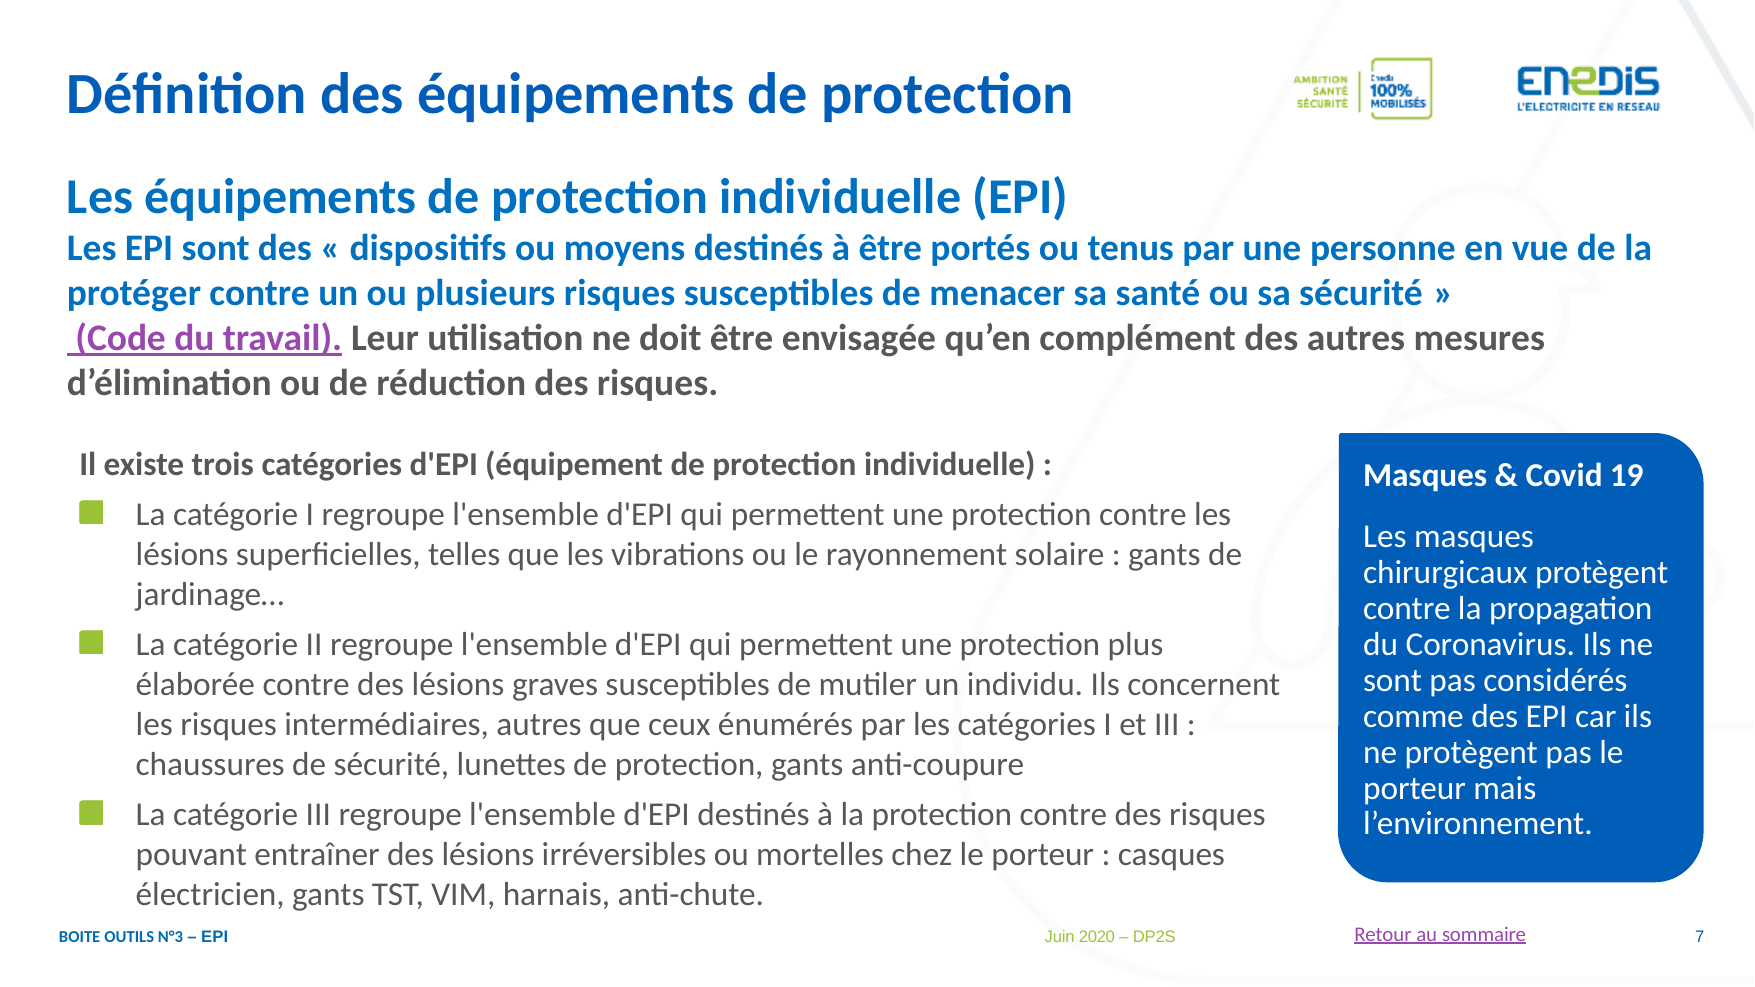

Définition des équipements de protection
Les équipements de protection individuelle (EPI)
Les EPI sont des « dispositifs ou moyens destinés à être portés ou tenus par une personne en vue de la protéger contre un ou plusieurs risques susceptibles de menacer sa santé ou sa sécurité » (Code du travail). Leur utilisation ne doit être envisagée qu’en complément des autres mesures d’élimination ou de réduction des risques.
Il existe trois catégories d'EPI (équipement de protection individuelle) :
La catégorie I regroupe l'ensemble d'EPI qui permettent une protection contre les lésions superficielles, telles que les vibrations ou le rayonnement solaire : gants de jardinage…
La catégorie II regroupe l'ensemble d'EPI qui permettent une protection plus élaborée contre des lésions graves susceptibles de mutiler un individu. Ils concernent les risques intermédiaires, autres que ceux énumérés par les catégories I et III : chaussures de sécurité, lunettes de protection, gants anti-coupure
La catégorie III regroupe l'ensemble d'EPI destinés à la protection contre des risques pouvant entraîner des lésions irréversibles ou mortelles chez le porteur : casques électricien, gants TST, VIM, harnais, anti-chute.
Masques & Covid 19
Les masques chirurgicaux protègent contre la propagation du Coronavirus. Ils ne sont pas considérés comme des EPI car ils ne protègent pas le porteur mais l’environnement.
Retour au sommaire